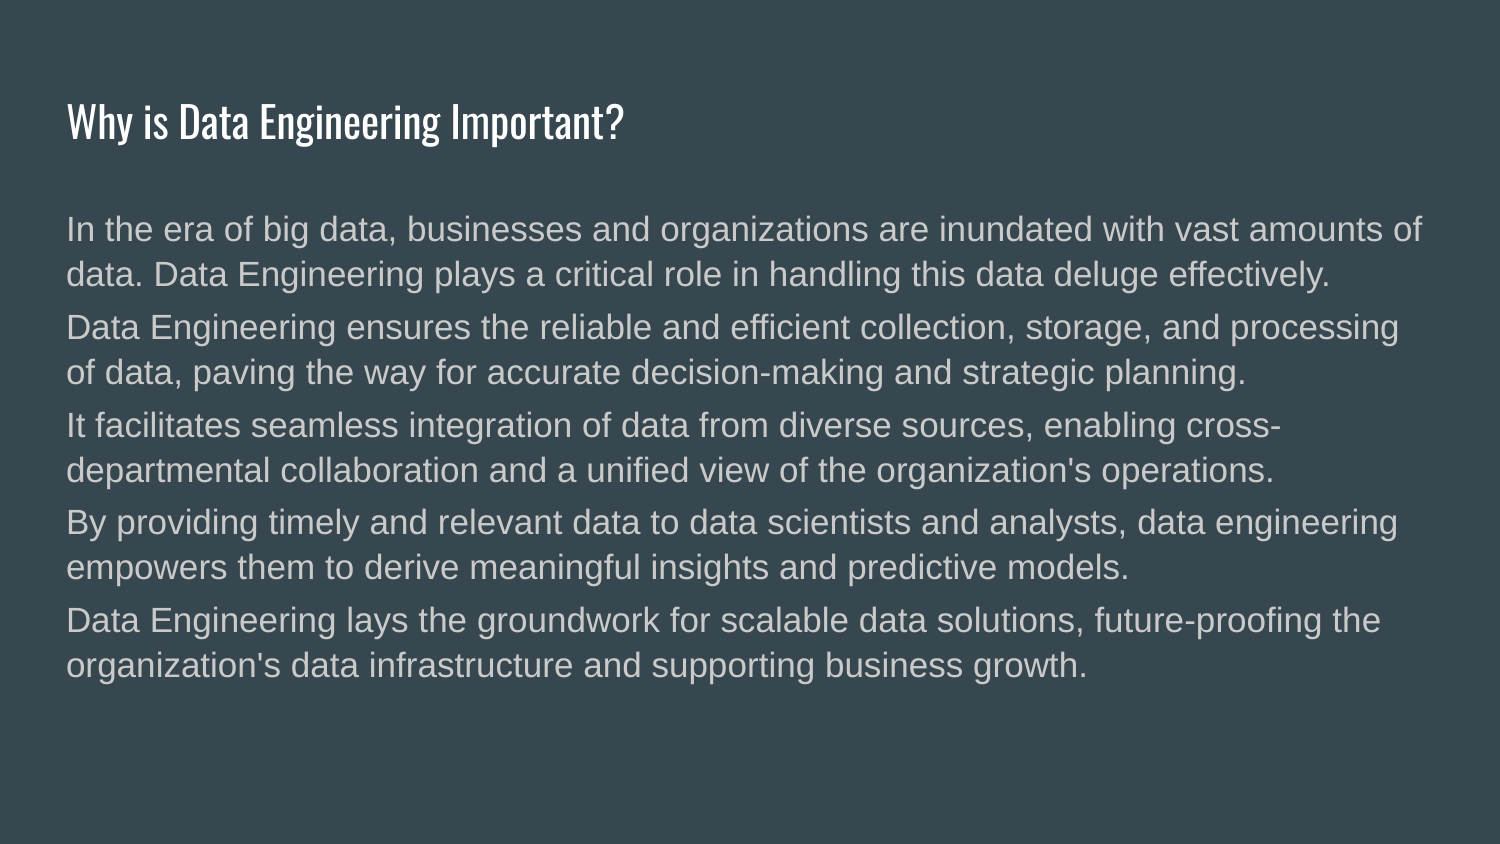

# Why is Data Engineering Important?
In the era of big data, businesses and organizations are inundated with vast amounts of data. Data Engineering plays a critical role in handling this data deluge effectively.
Data Engineering ensures the reliable and efficient collection, storage, and processing of data, paving the way for accurate decision-making and strategic planning.
It facilitates seamless integration of data from diverse sources, enabling cross-departmental collaboration and a unified view of the organization's operations.
By providing timely and relevant data to data scientists and analysts, data engineering empowers them to derive meaningful insights and predictive models.
Data Engineering lays the groundwork for scalable data solutions, future-proofing the organization's data infrastructure and supporting business growth.